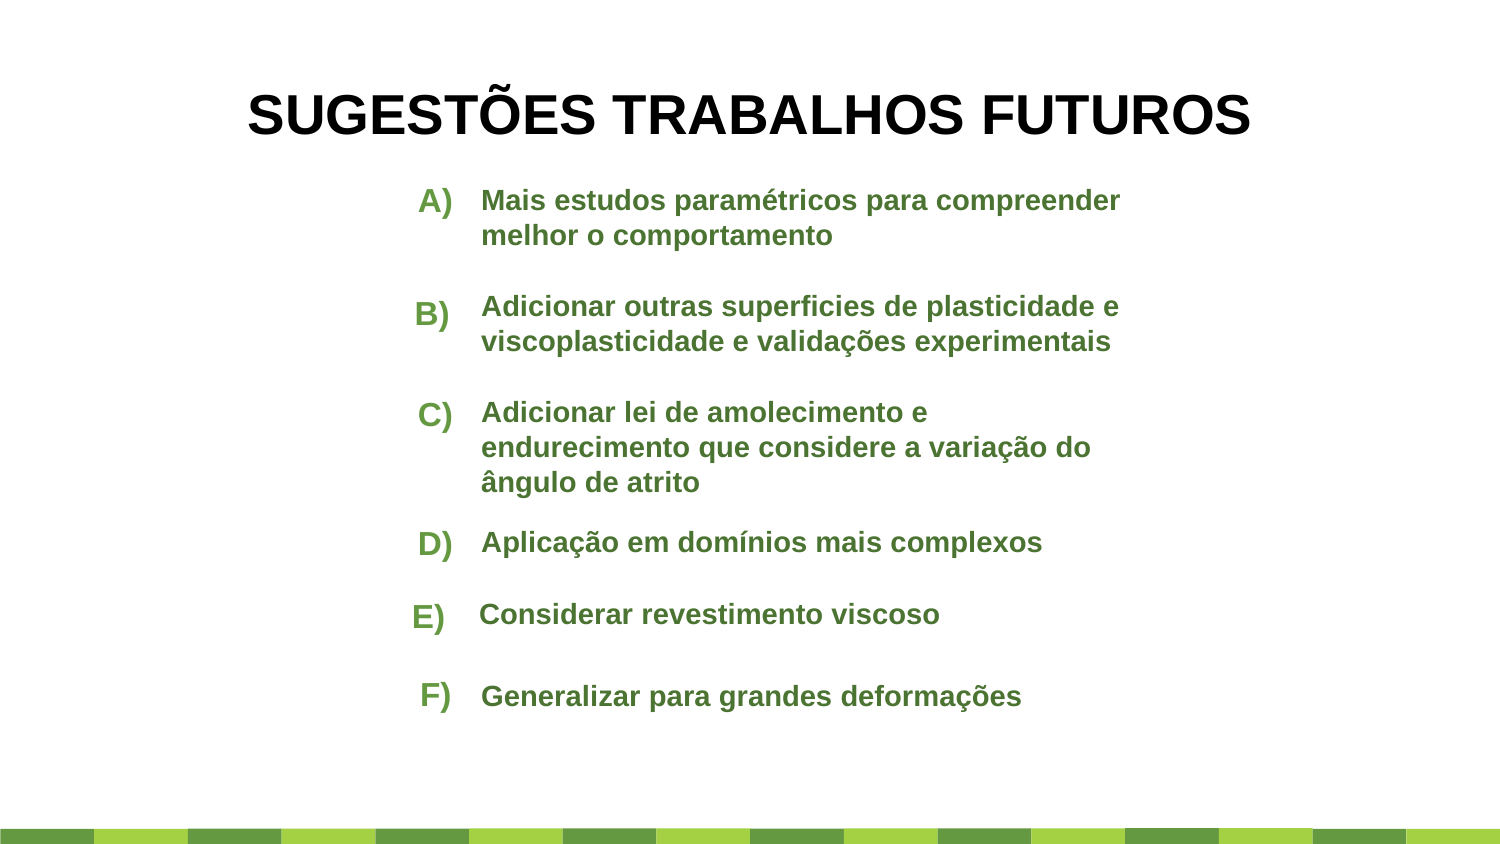

SUGESTÕES TRABALHOS FUTUROS
A)
Mais estudos paramétricos para compreender melhor o comportamento
Adicionar outras superficies de plasticidade e viscoplasticidade e validações experimentais
B)
C)
Adicionar lei de amolecimento e endurecimento que considere a variação do ângulo de atrito
D)
Aplicação em domínios mais complexos
E)
Considerar revestimento viscoso
F)
Generalizar para grandes deformações